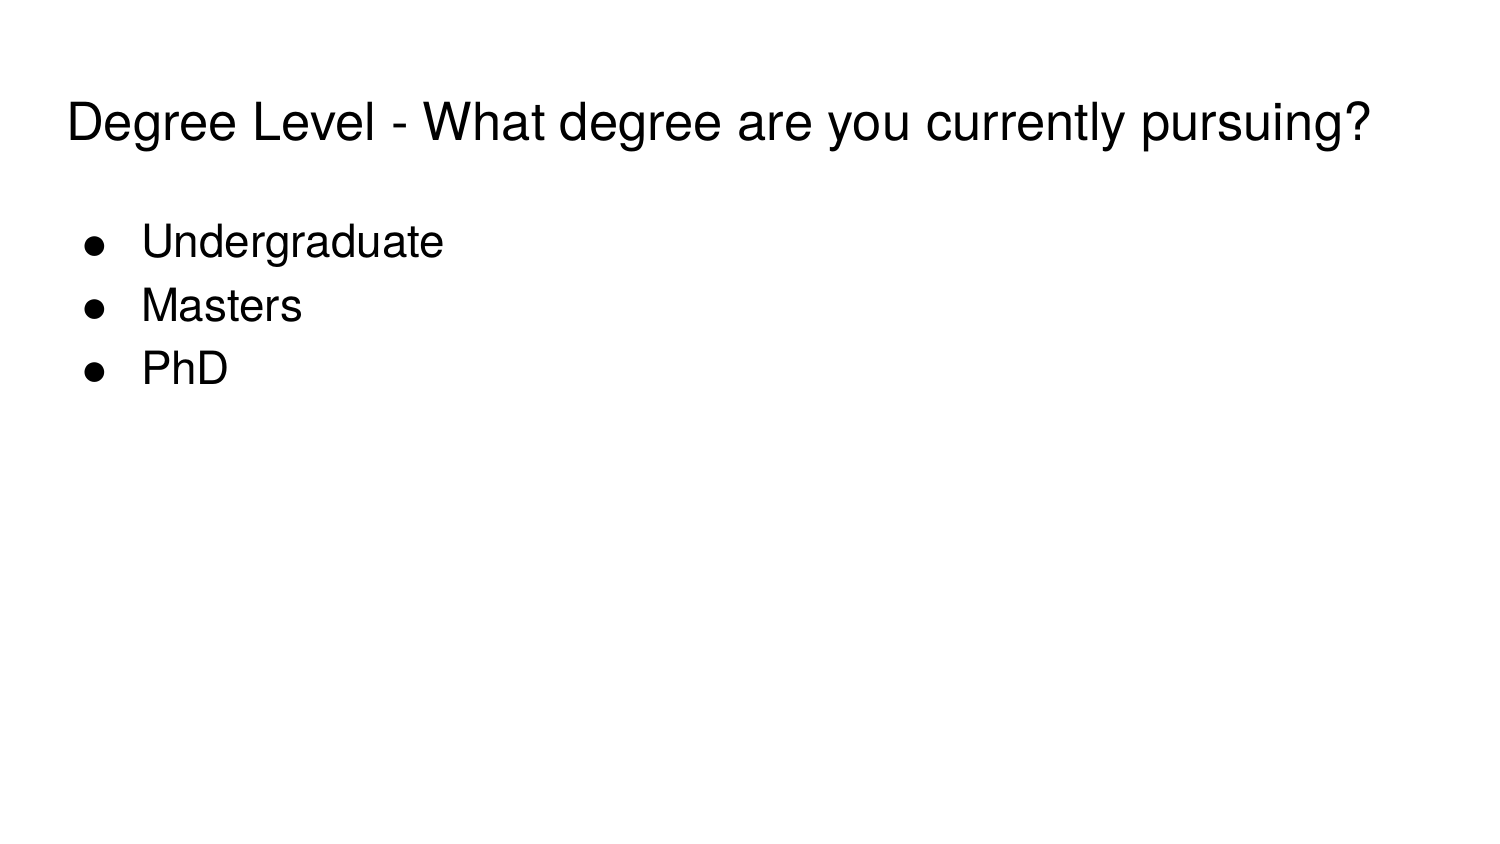

# Degree Level - What degree are you currently pursuing?
Undergraduate
Masters
PhD